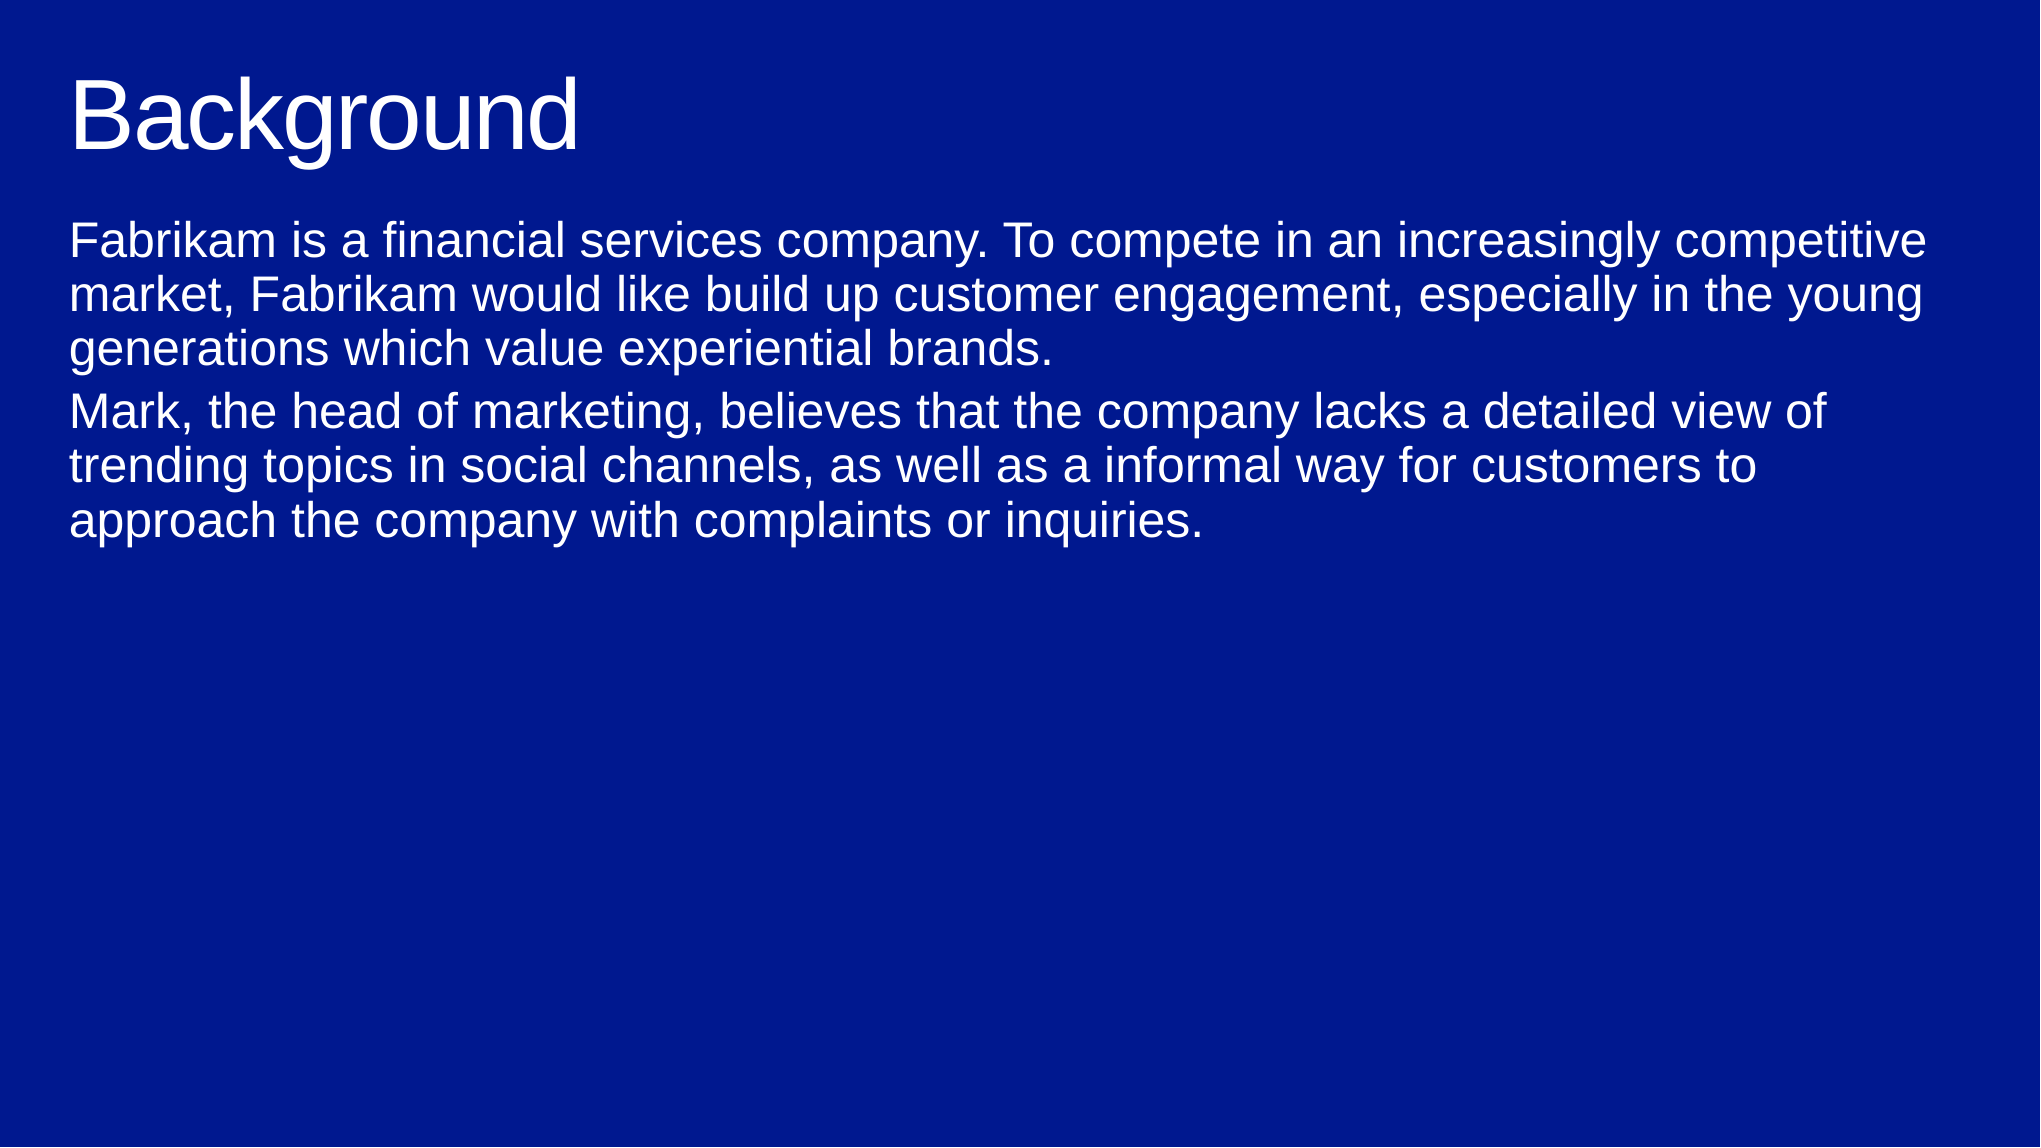

# Background
Fabrikam is a financial services company. To compete in an increasingly competitive market, Fabrikam would like build up customer engagement, especially in the young generations which value experiential brands.
Mark, the head of marketing, believes that the company lacks a detailed view of trending topics in social channels, as well as a informal way for customers to approach the company with complaints or inquiries.